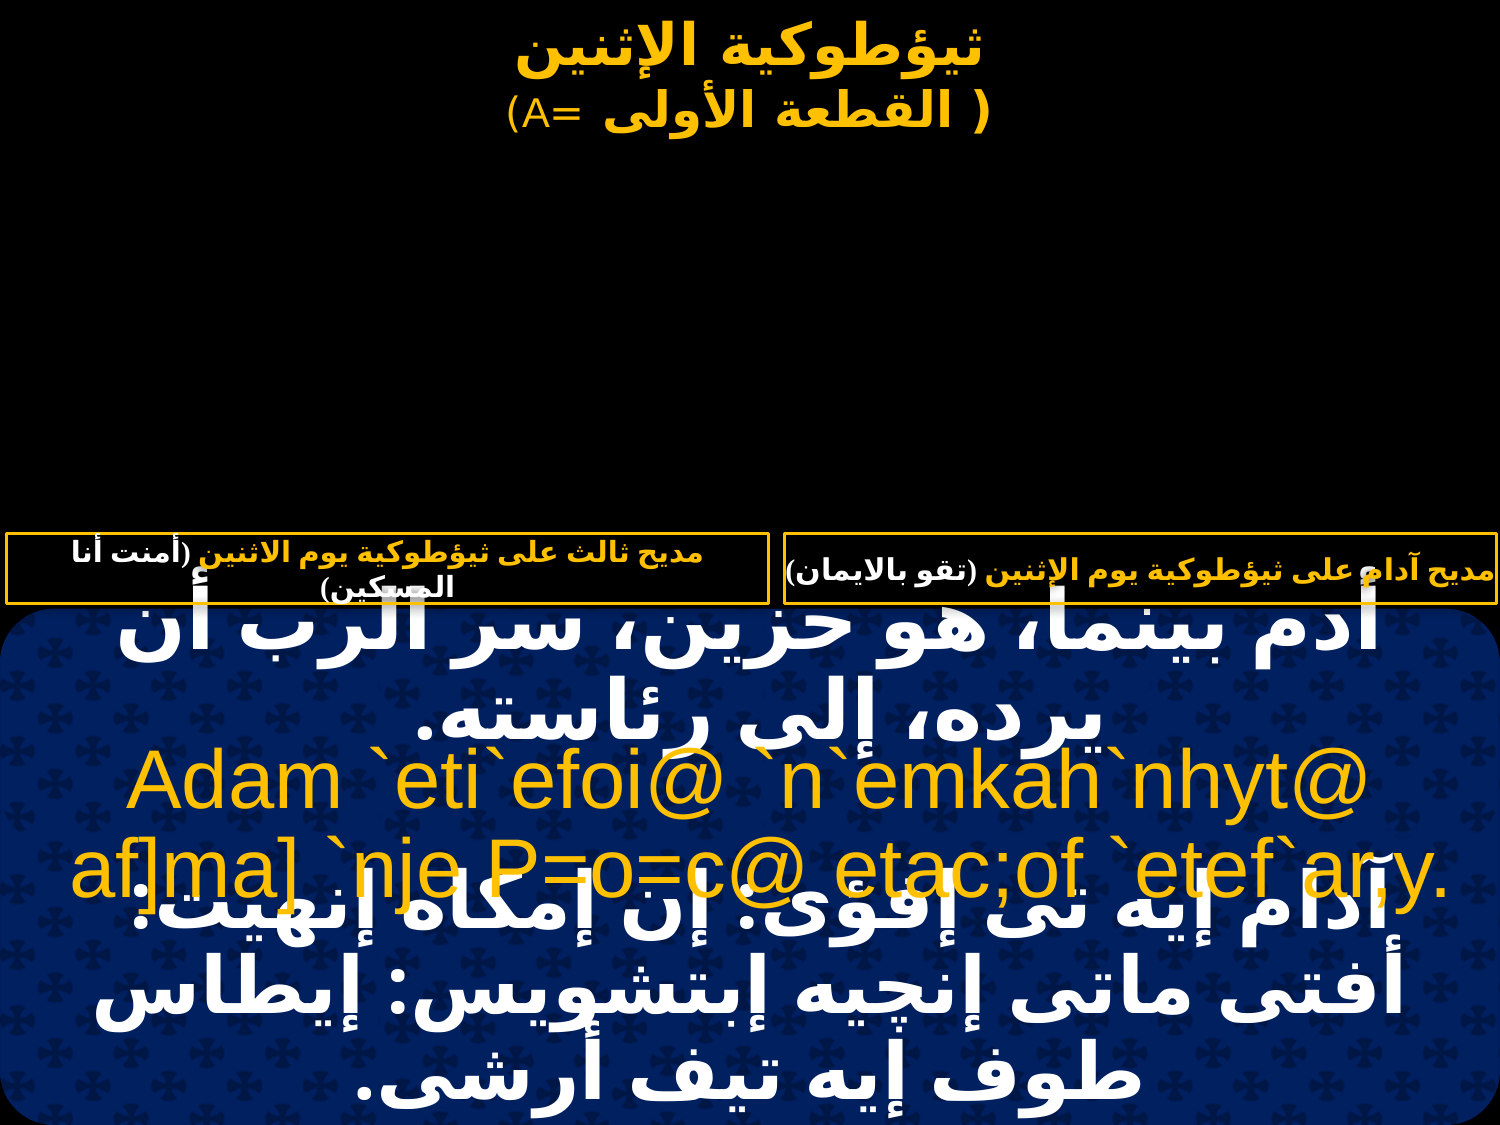

مديح ثالث على ثيؤطوكية يوم الاثنين (أمنت أنا المسكين)
مديح آدام على ثيؤطوكية يوم الإثنين (تقو بالايمان)
أدم بينما، هو حزين، سر الرب أن يرده، إلى رئاسته.
Adam `eti`efoi@ `n`emkah`nhyt@
 af]ma] `nje P=o=c@ etac;of `etef`ar,y.
آدام إيه تى إفؤى: إن إمكاه إنهيت:
أفتى ماتى إنچيه إبتشويس: إيطاس طوف إيه تيف أرشى.